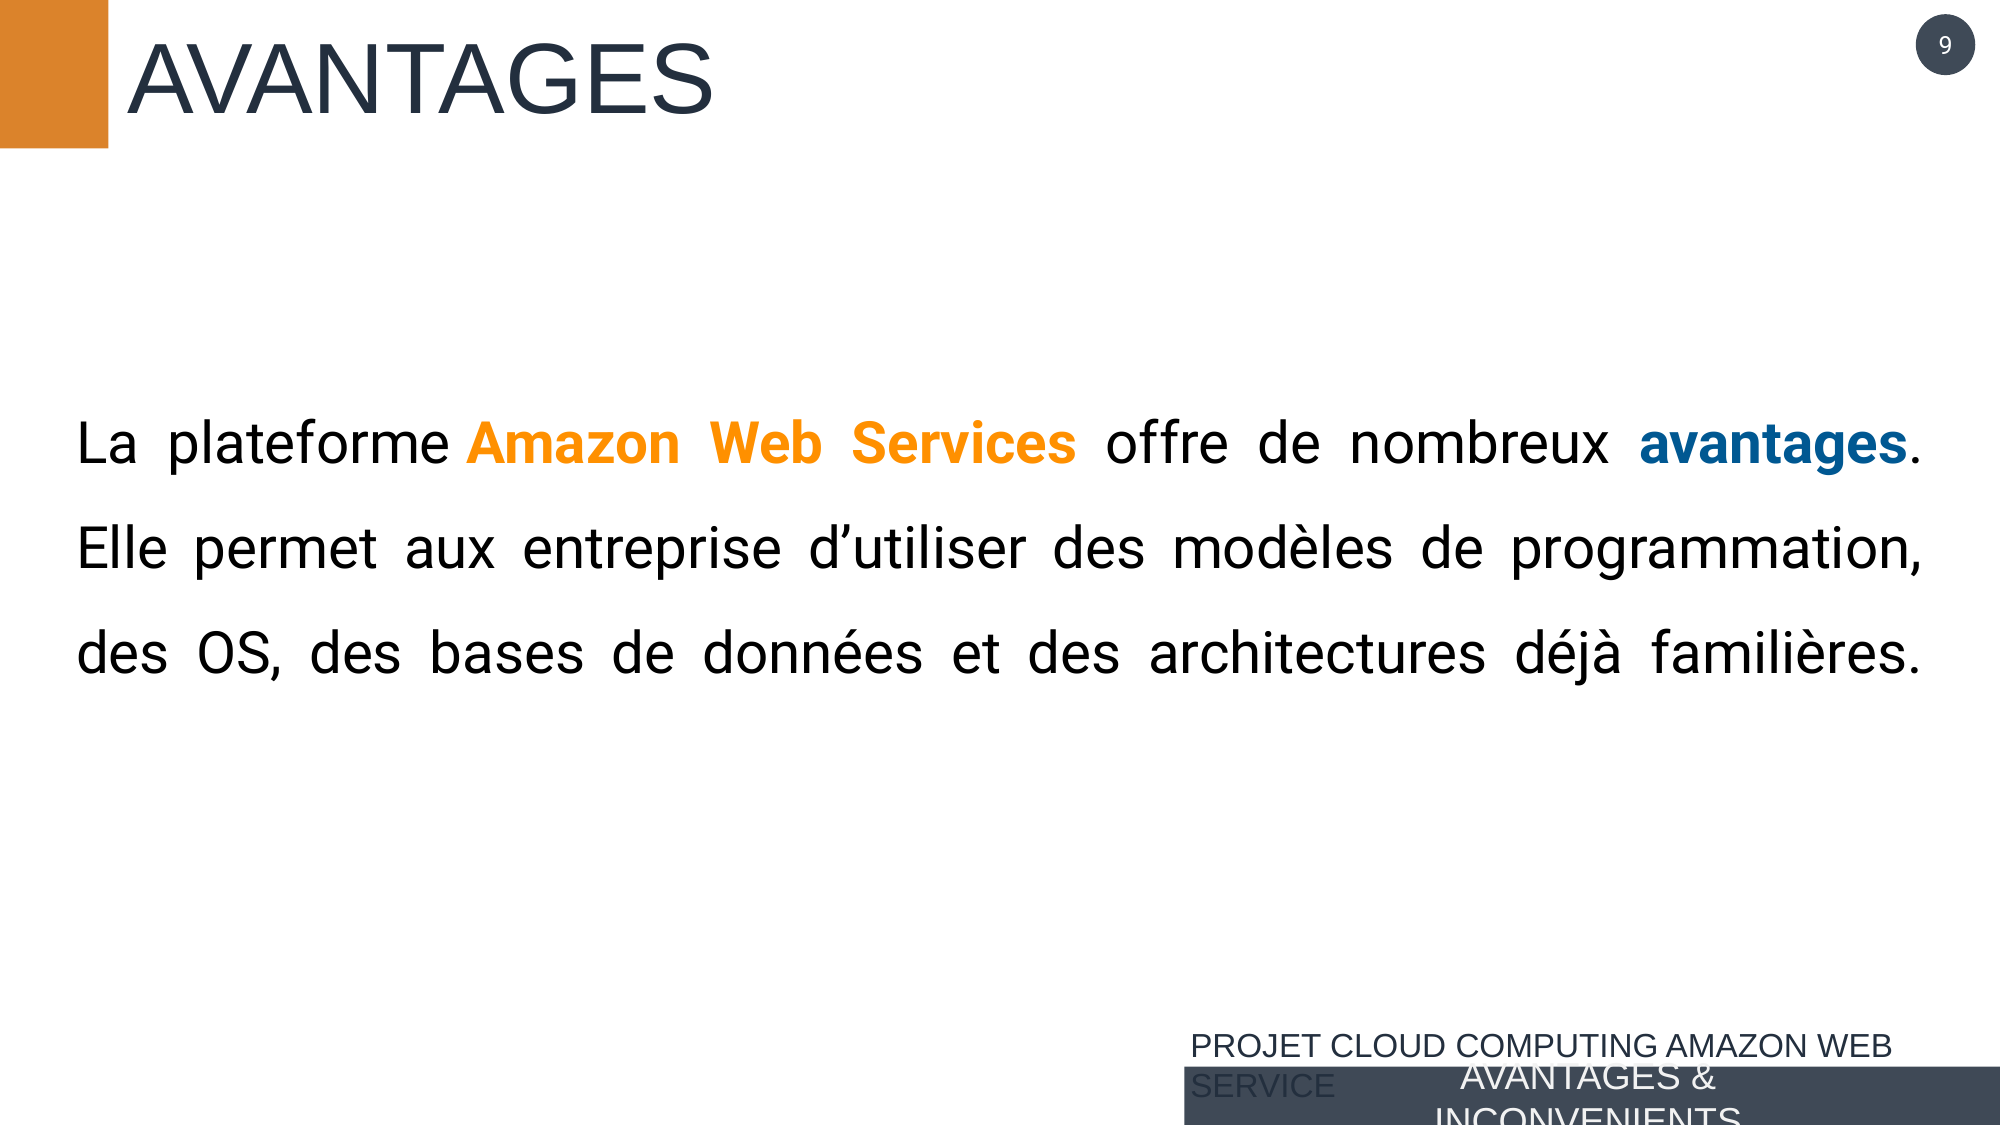

AVANTAGES

9
# La plateforme Amazon Web Services offre de nombreux avantages. Elle permet aux entreprise d’utiliser des modèles de programmation, des OS, des bases de données et des architectures déjà familières.
PROJET CLOUD COMPUTING AMAZON WEB SERVICE
AVANTAGES & INCONVENIENTS